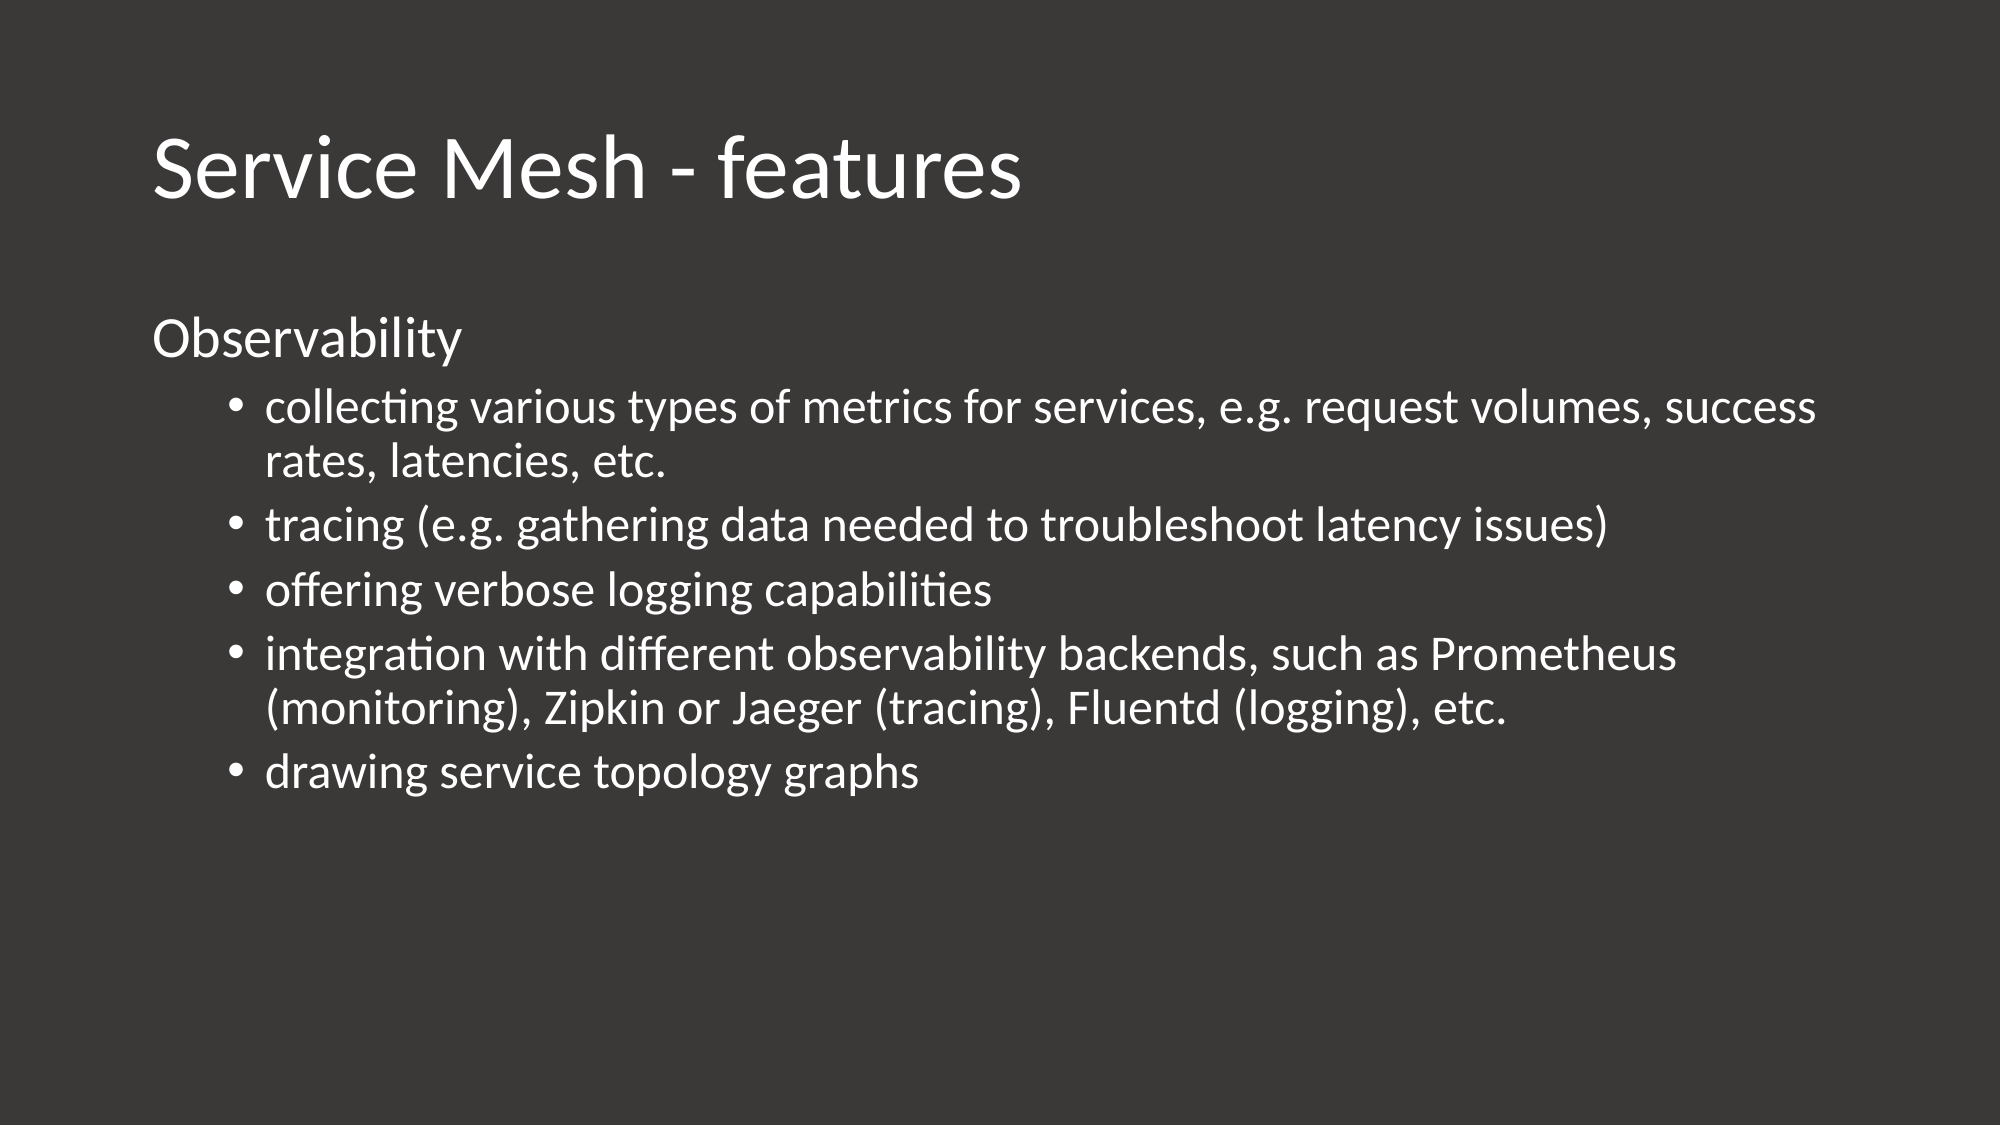

# Service Mesh - features
Observability
collecting various types of metrics for services, e.g. request volumes, success rates, latencies, etc.
tracing (e.g. gathering data needed to troubleshoot latency issues)
offering verbose logging capabilities
integration with different observability backends, such as Prometheus (monitoring), Zipkin or Jaeger (tracing), Fluentd (logging), etc.
drawing service topology graphs